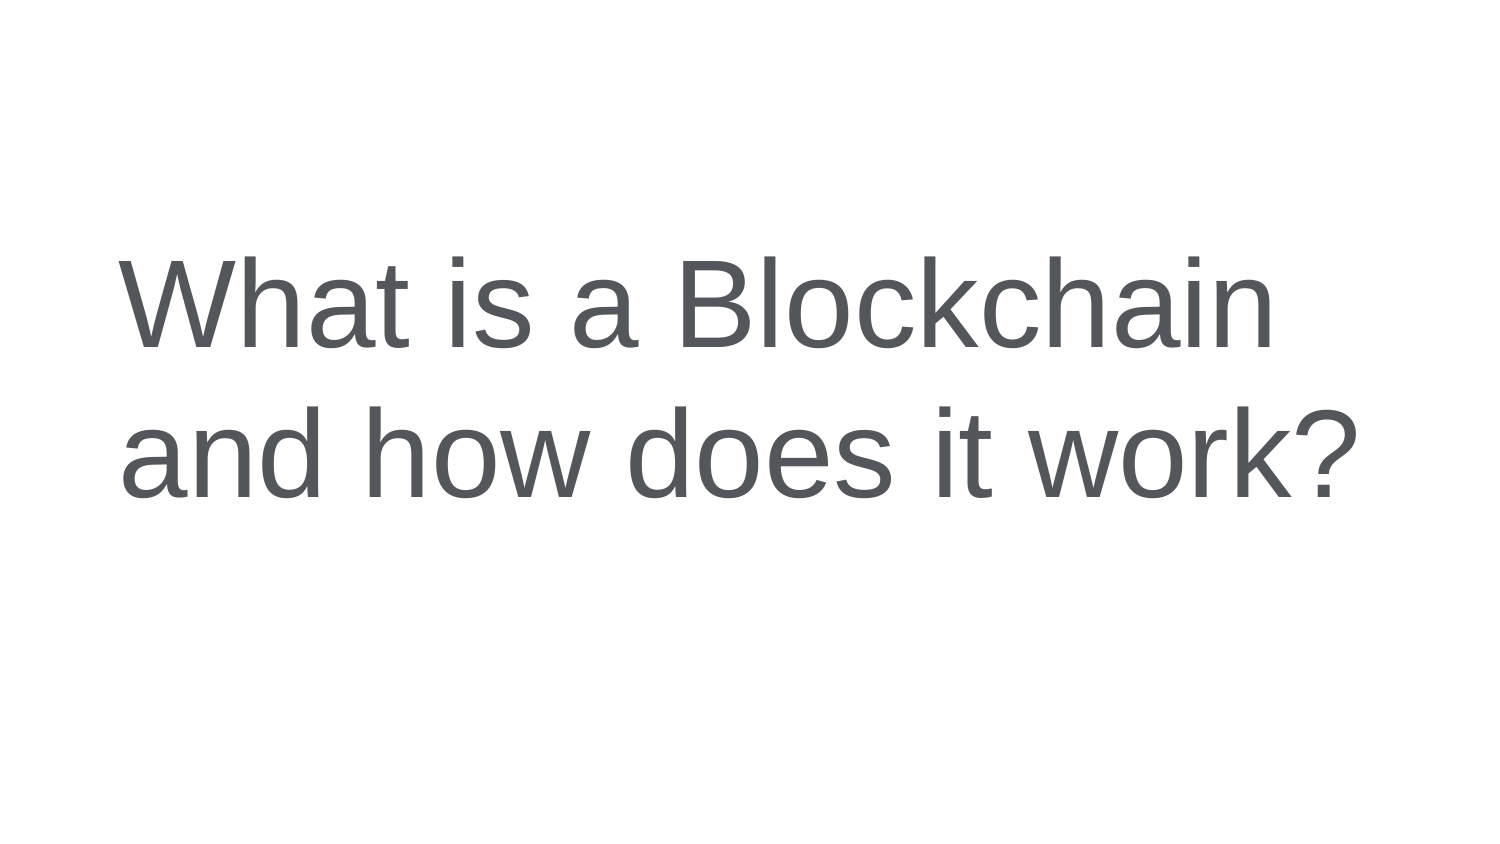

What is a Blockchain and how does it work?